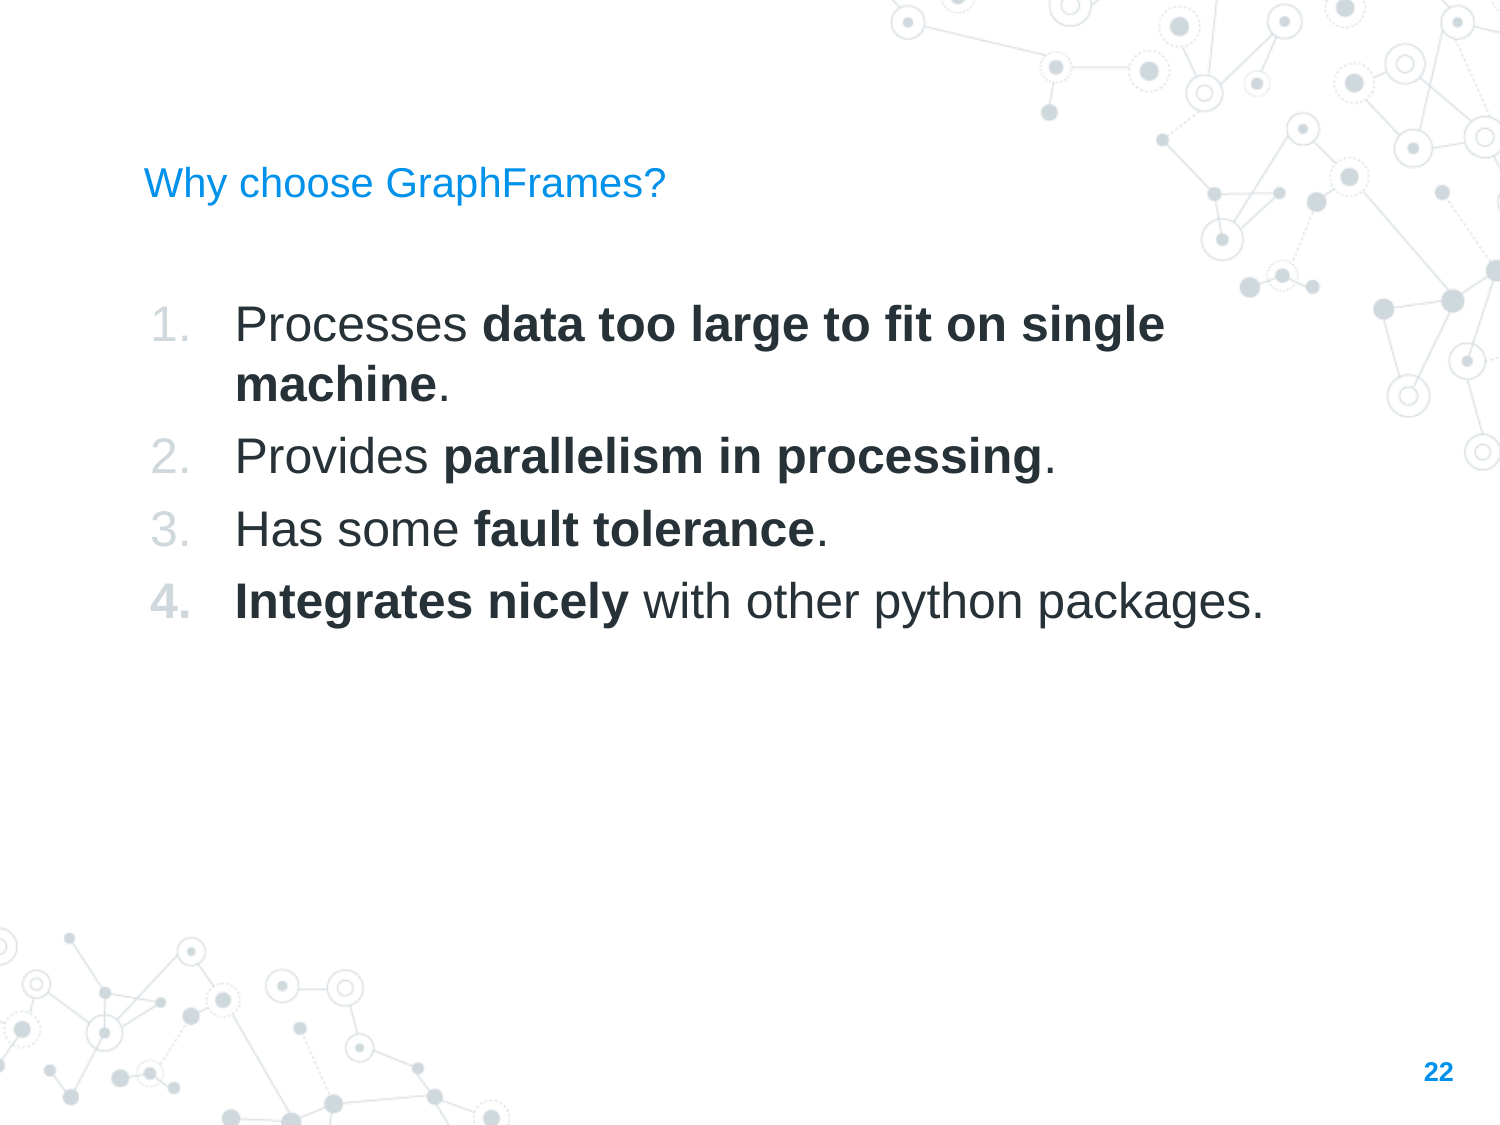

# Why choose GraphFrames?
Processes data too large to fit on single machine.
Provides parallelism in processing.
Has some fault tolerance.
Integrates nicely with other python packages.

22